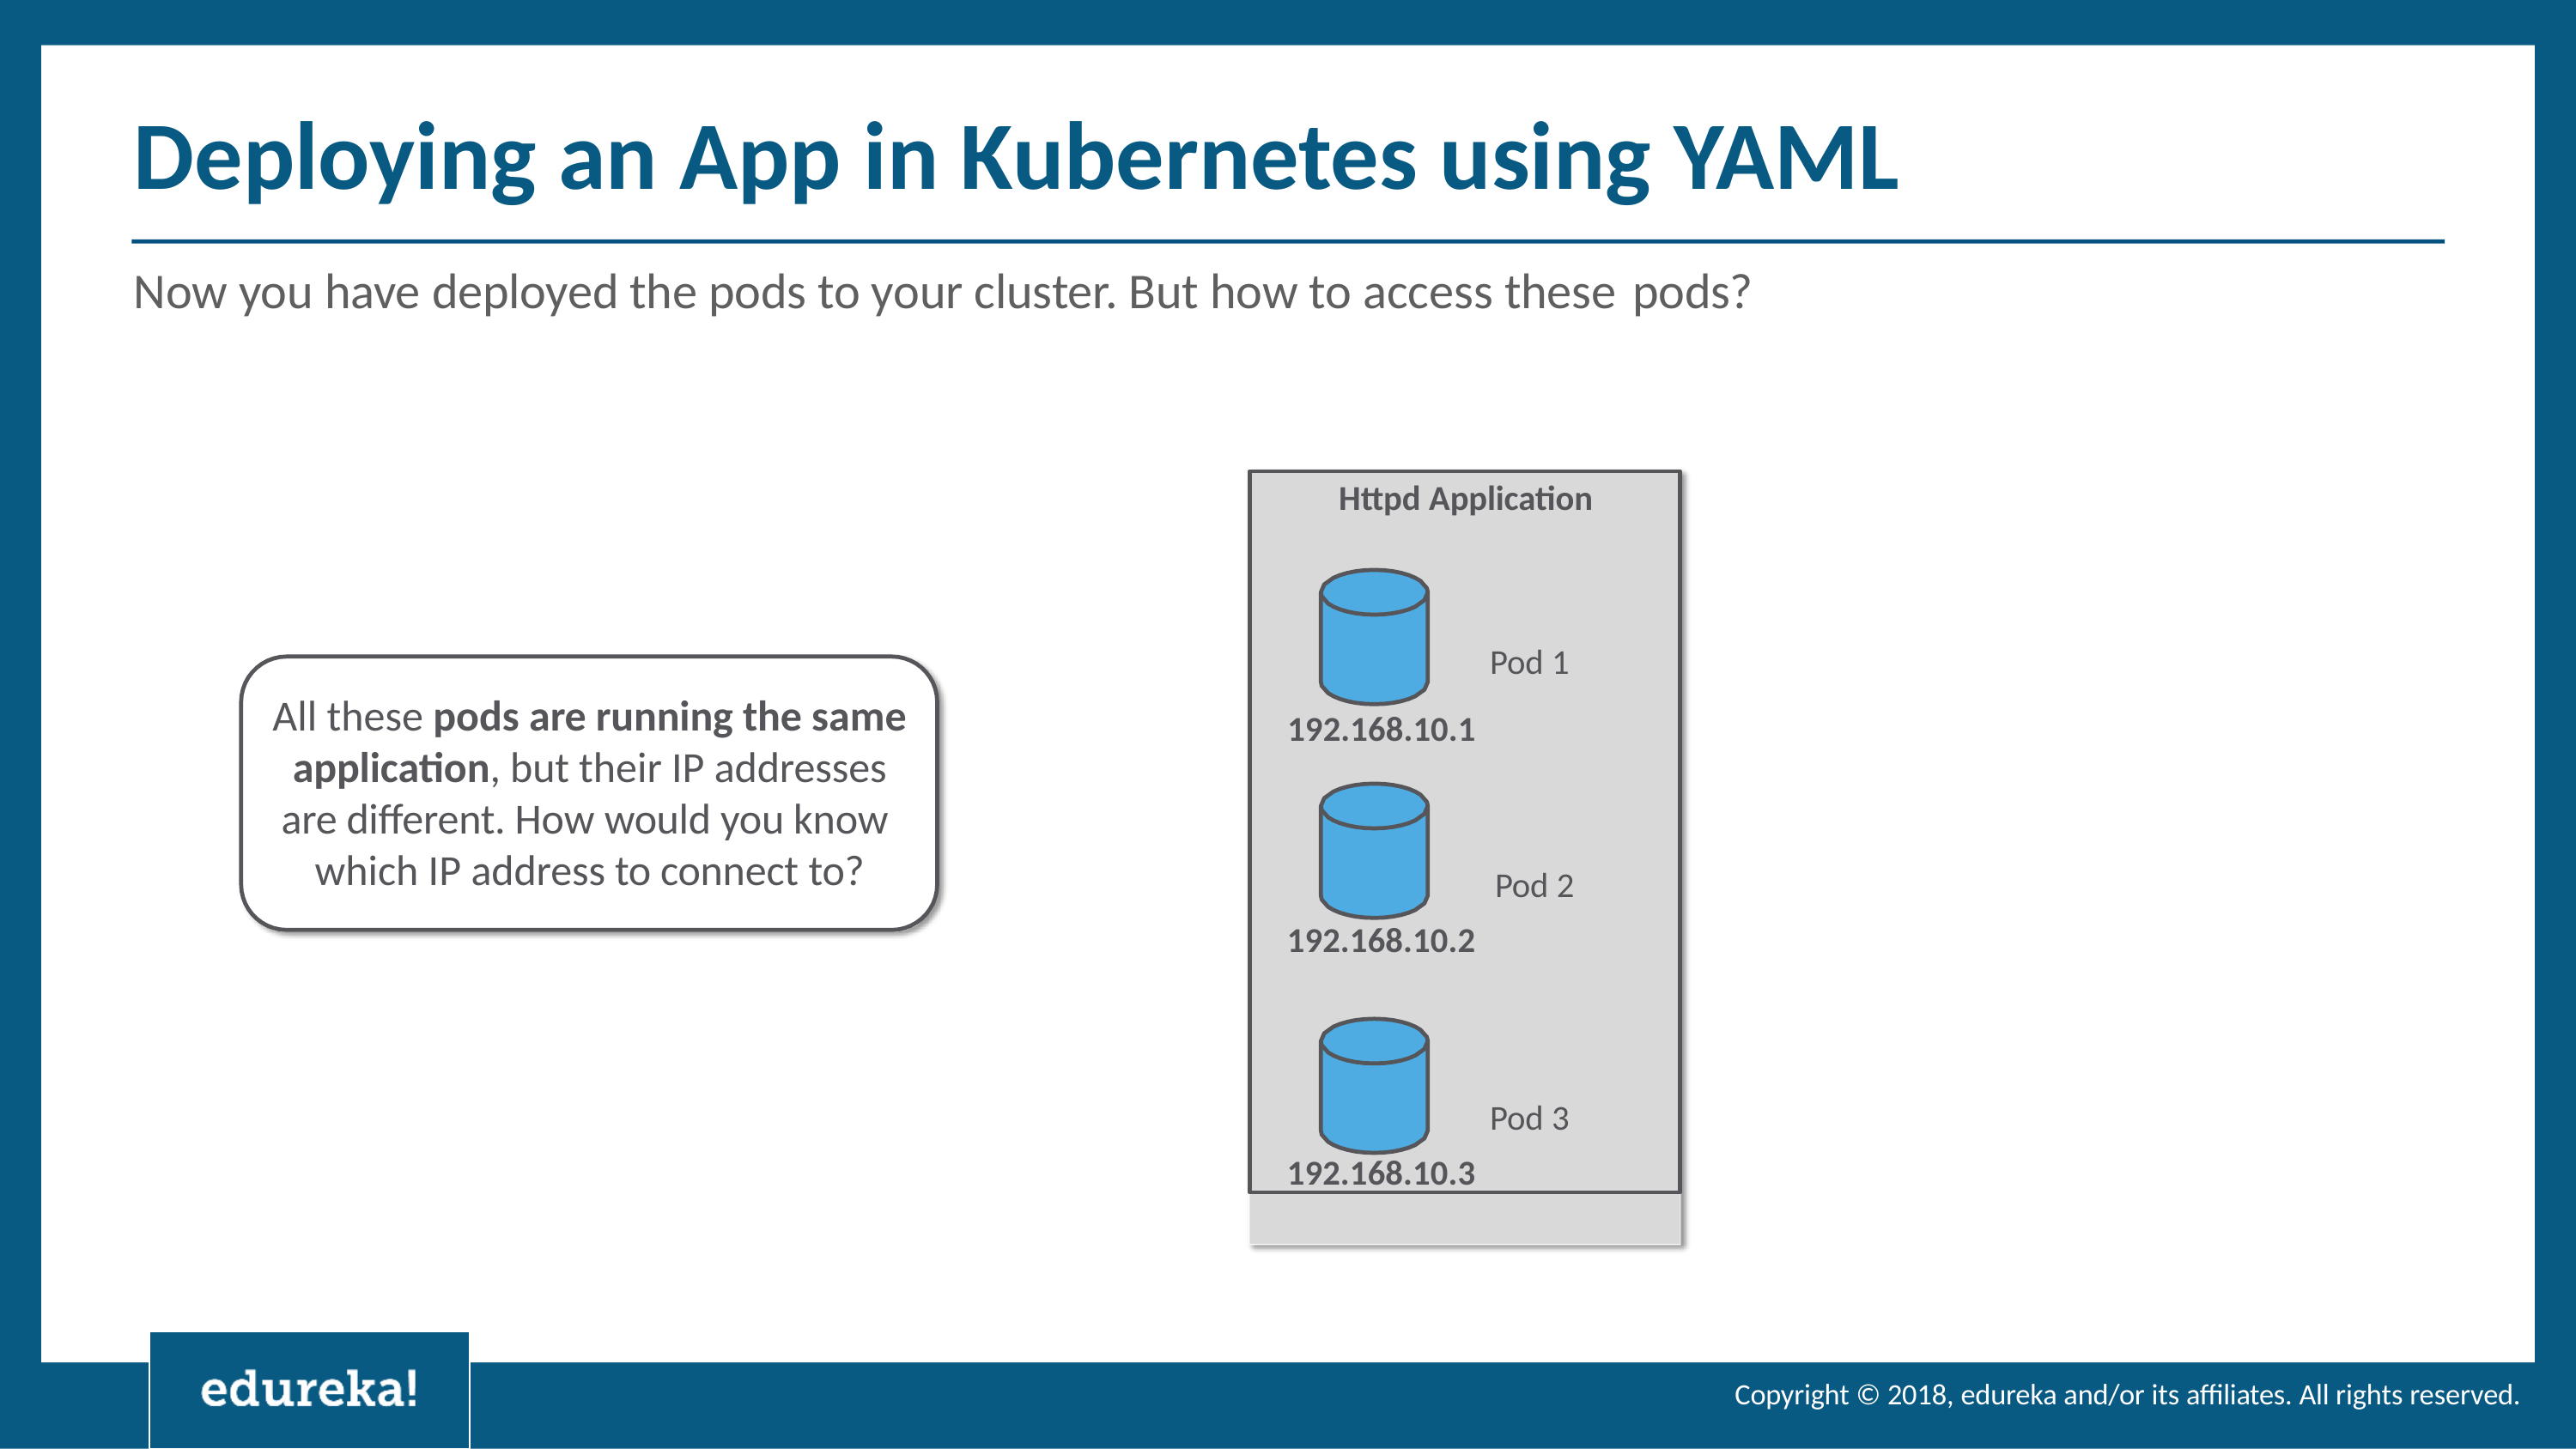

# Deploying an App in Kubernetes using YAML
Now you have deployed the pods to your cluster. But how to access these pods?
Httpd Application

Pod 1
192.168.10.1

Pod 2
192.168.10.2

Pod 3
192.168.10.3

All these pods are running the same  application, but their IP addresses  are different. How would you know  which IP address to connect to?
Copyright © 2018, edureka and/or its affiliates. All rights reserved.